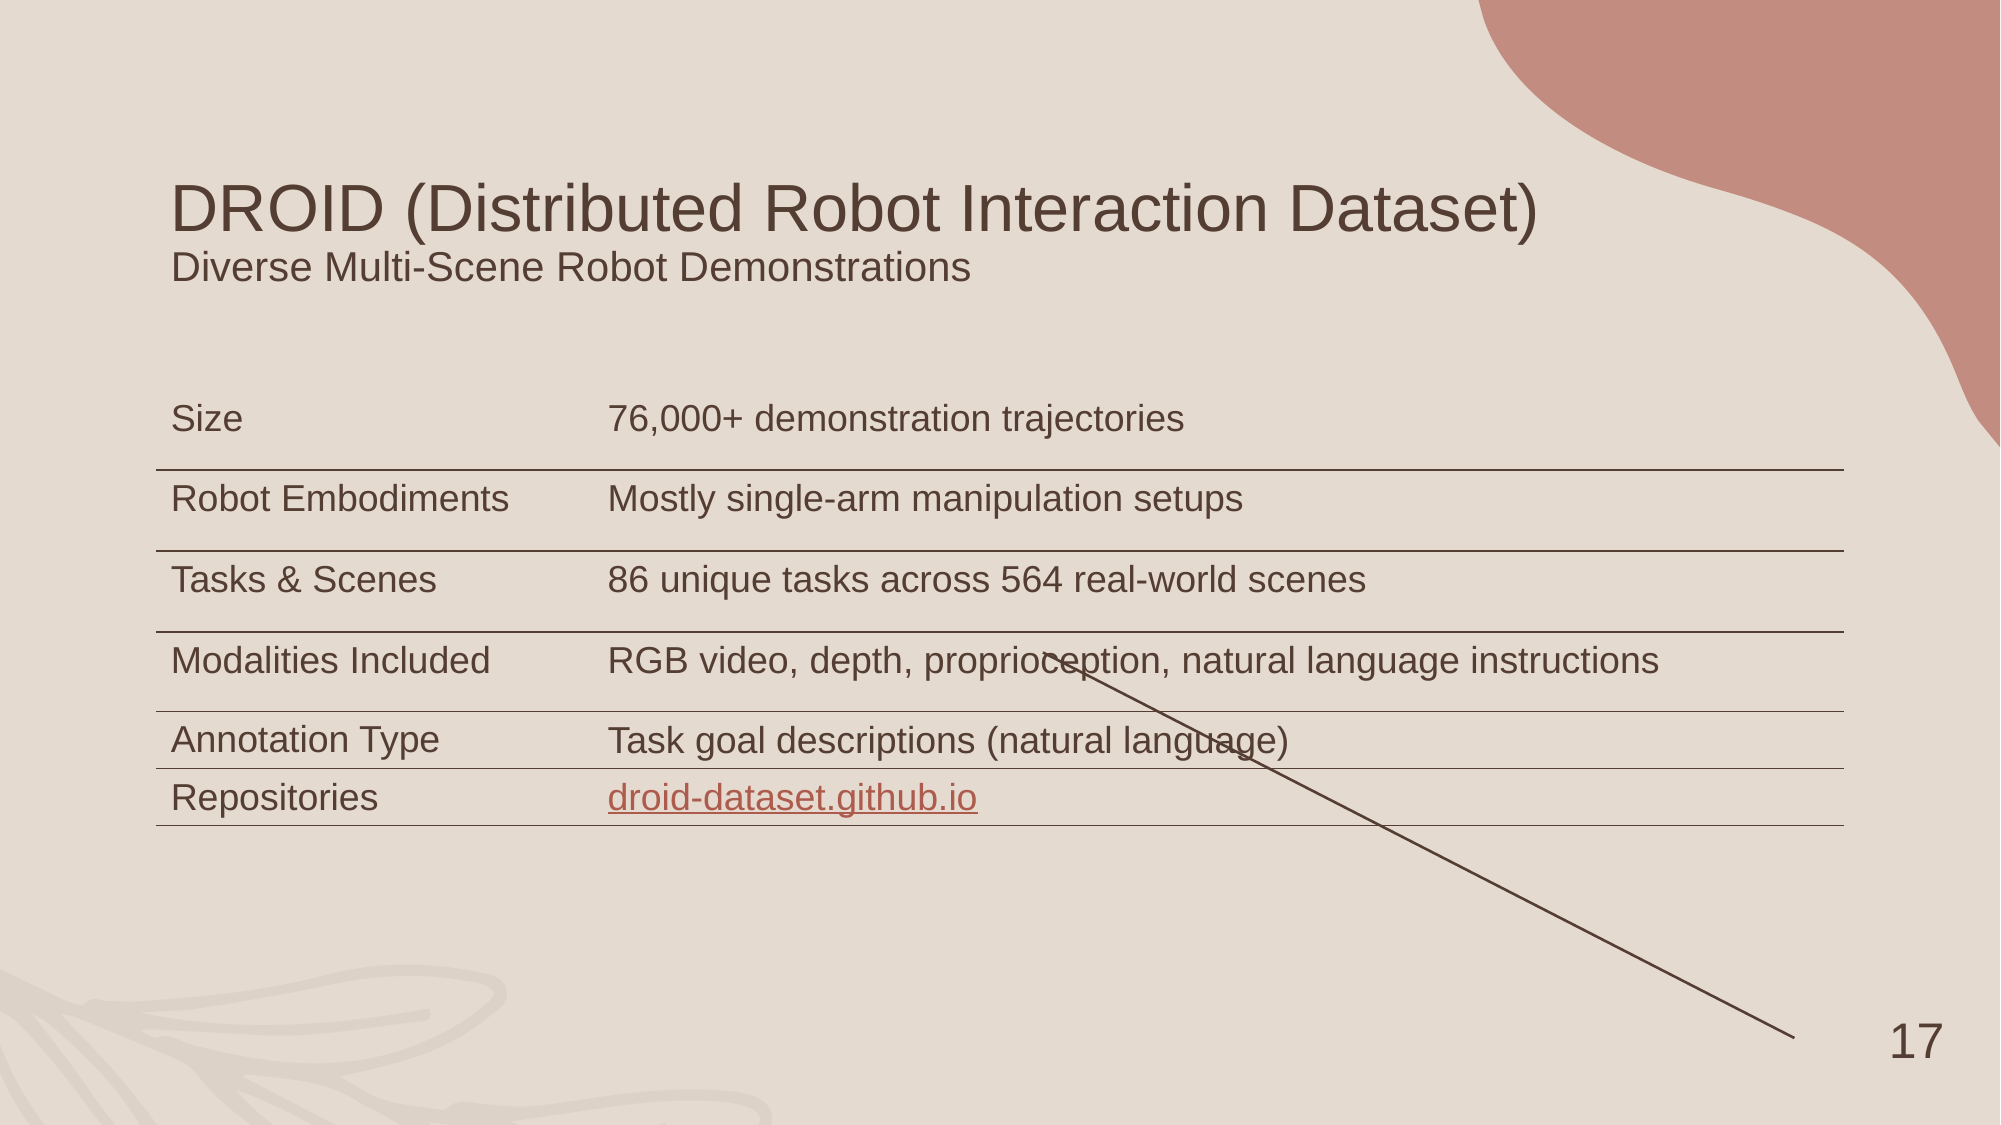

# DROID (Distributed Robot Interaction Dataset) Diverse Multi-Scene Robot Demonstrations
| Size | 76,000+ demonstration trajectories |
| --- | --- |
| Robot Embodiments | Mostly single-arm manipulation setups |
| Tasks & Scenes | 86 unique tasks across 564 real-world scenes |
| Modalities Included | RGB video, depth, proprioception, natural language instructions |
| Annotation Type | Task goal descriptions (natural language) |
| Repositories | droid-dataset.github.io |
17